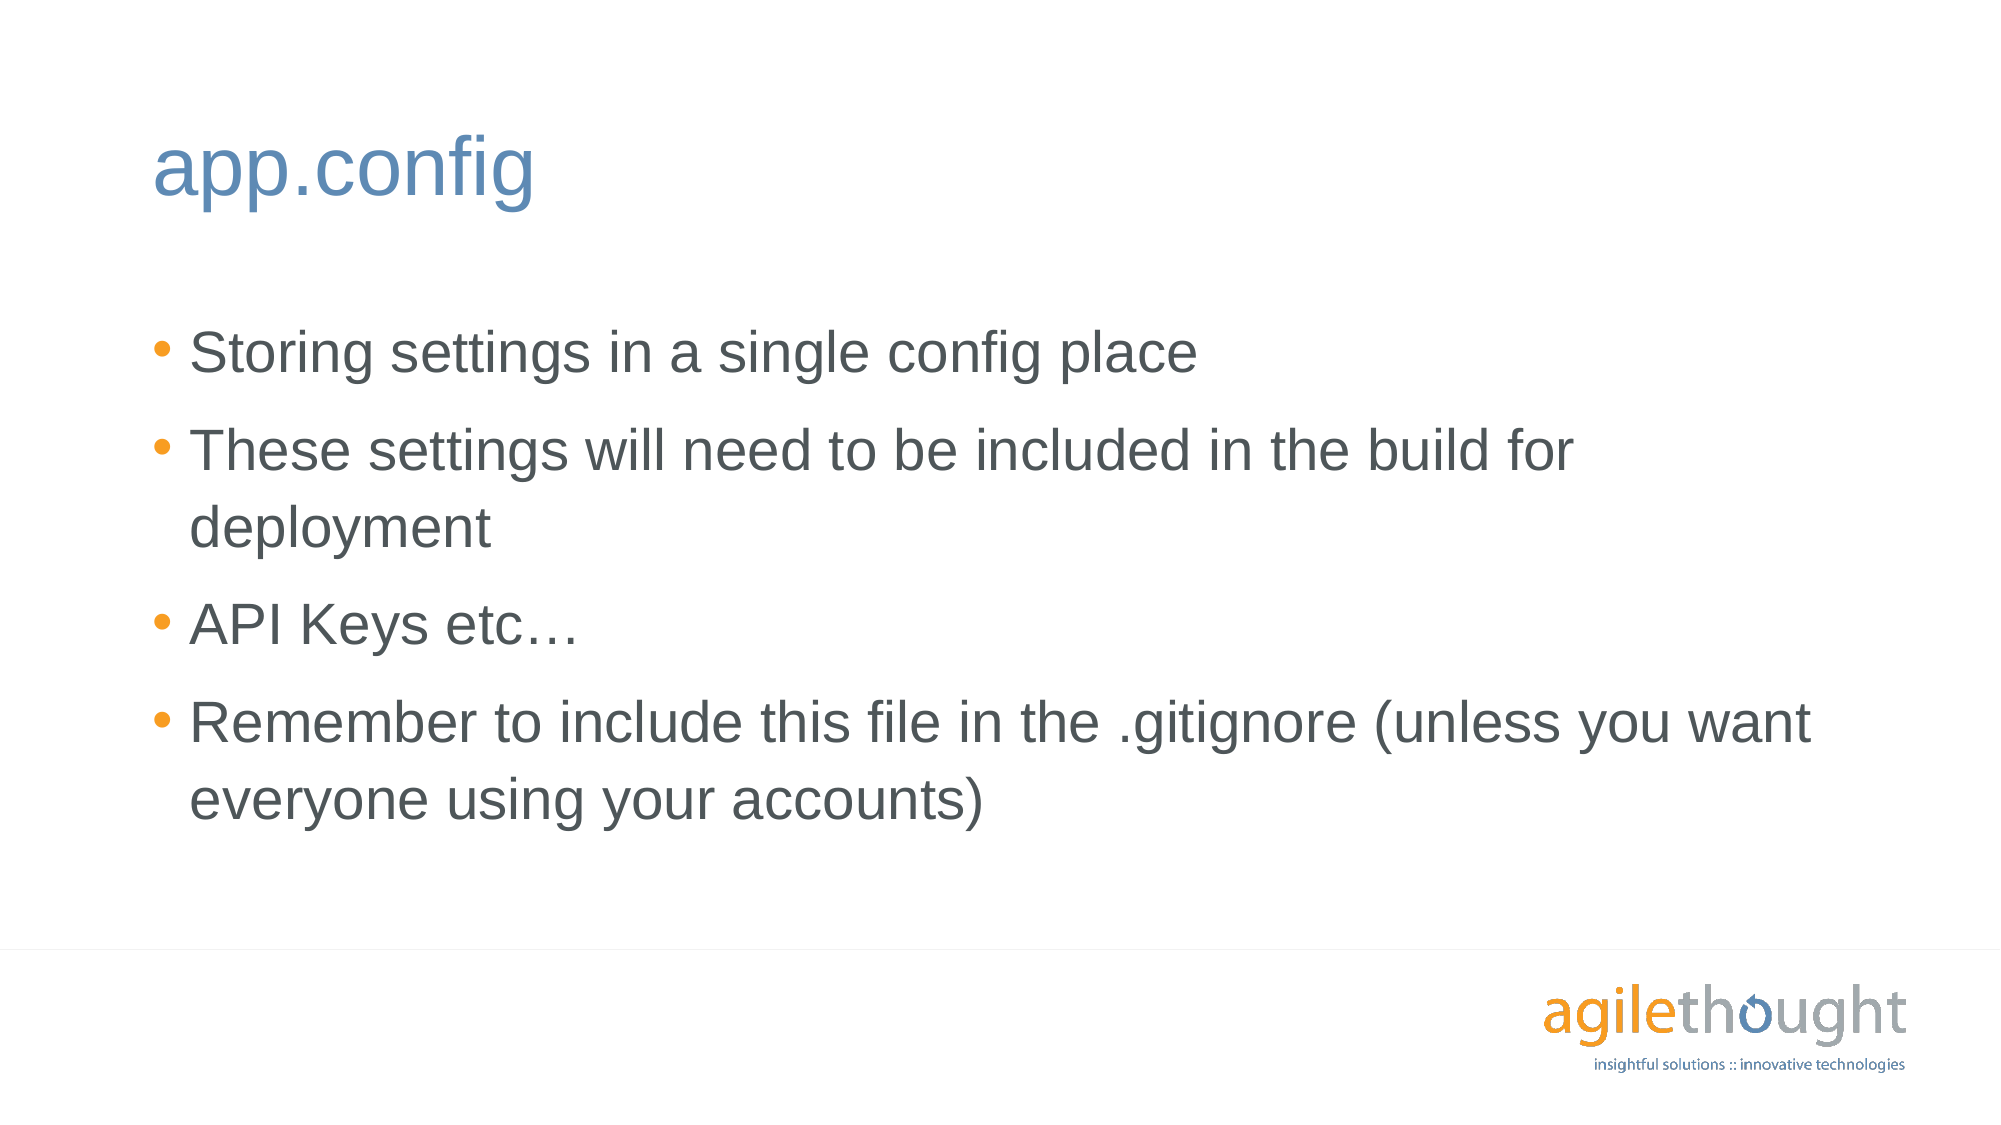

# app.config
Storing settings in a single config place
These settings will need to be included in the build for deployment
API Keys etc…
Remember to include this file in the .gitignore (unless you want everyone using your accounts)